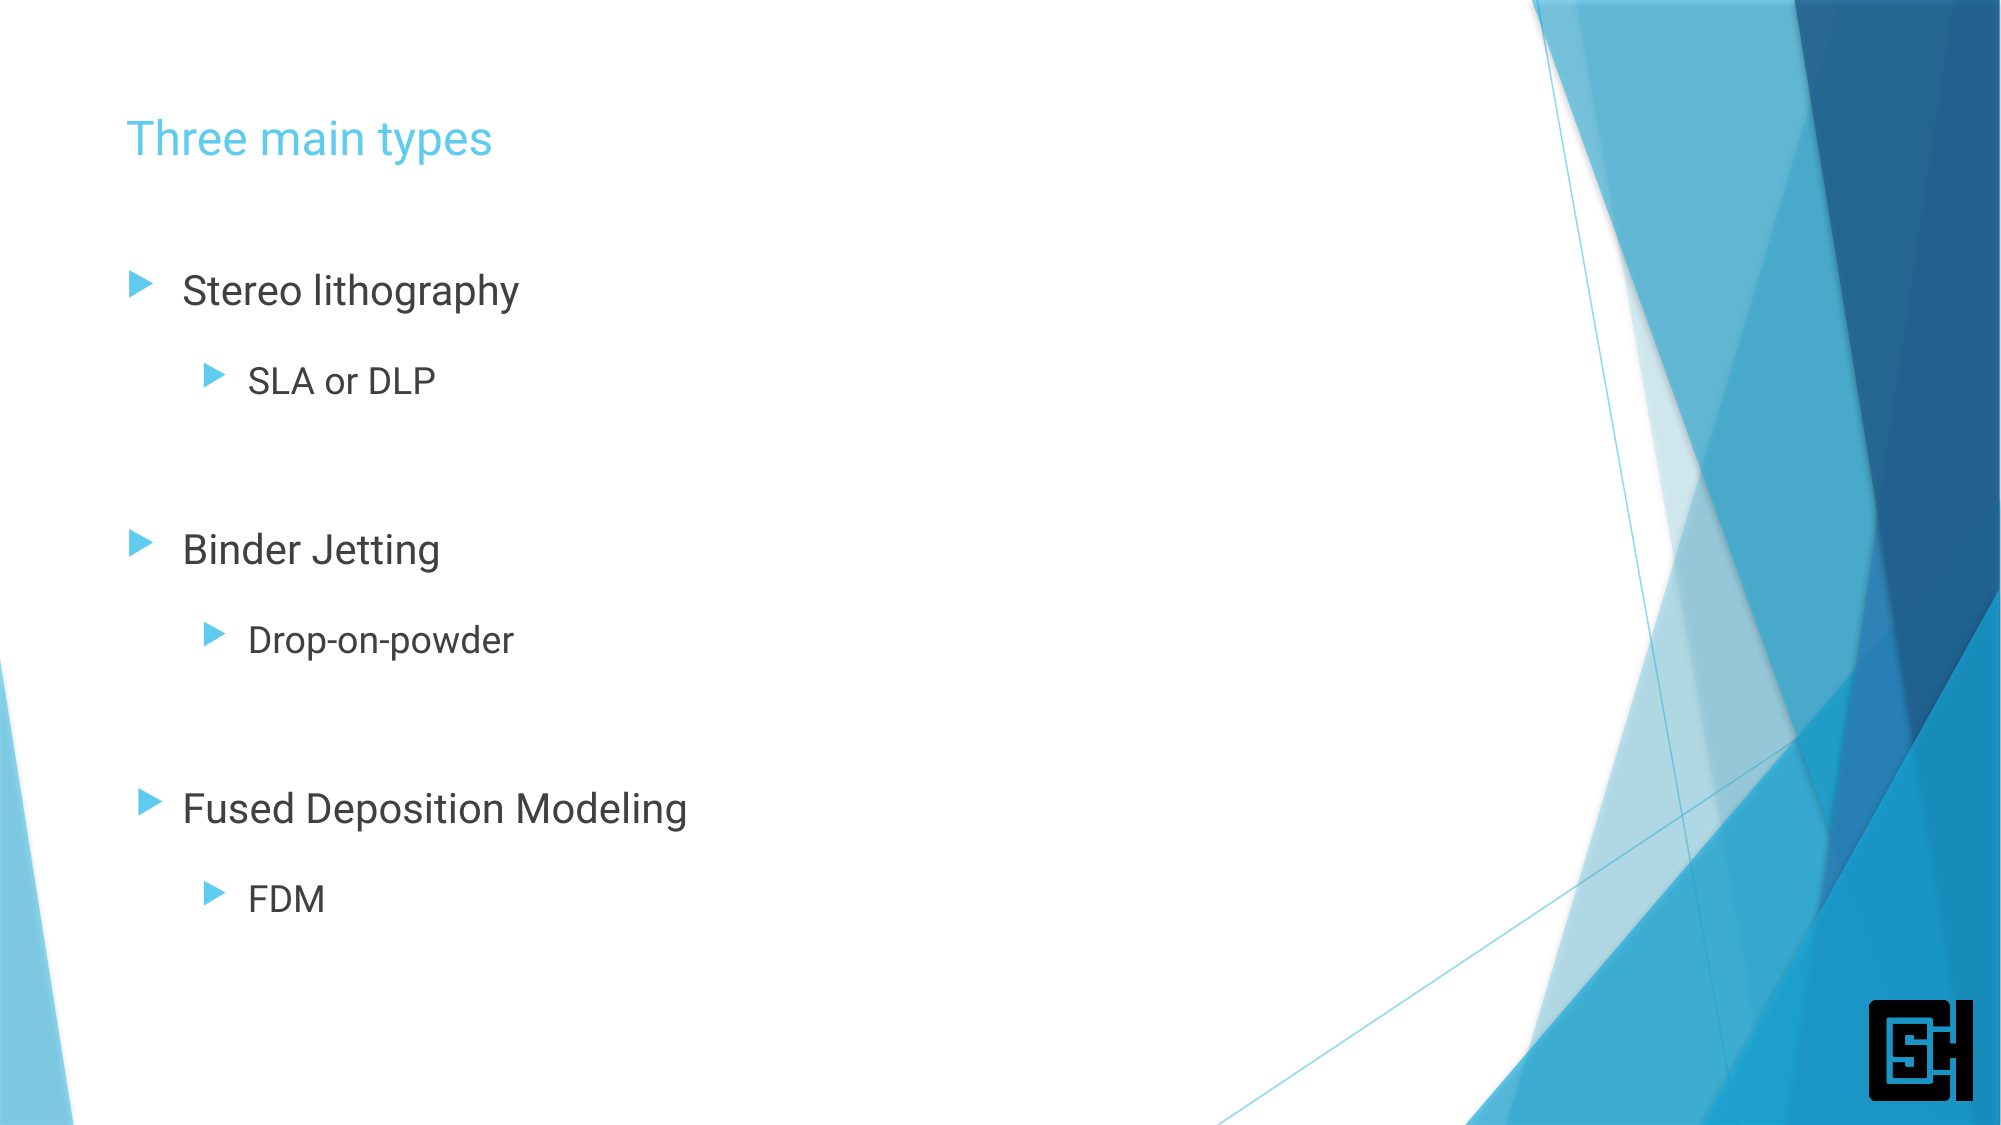

# Three main types
Stereo lithography
SLA or DLP

Binder Jetting
Drop-on-powder

Fused Deposition Modeling
FDM